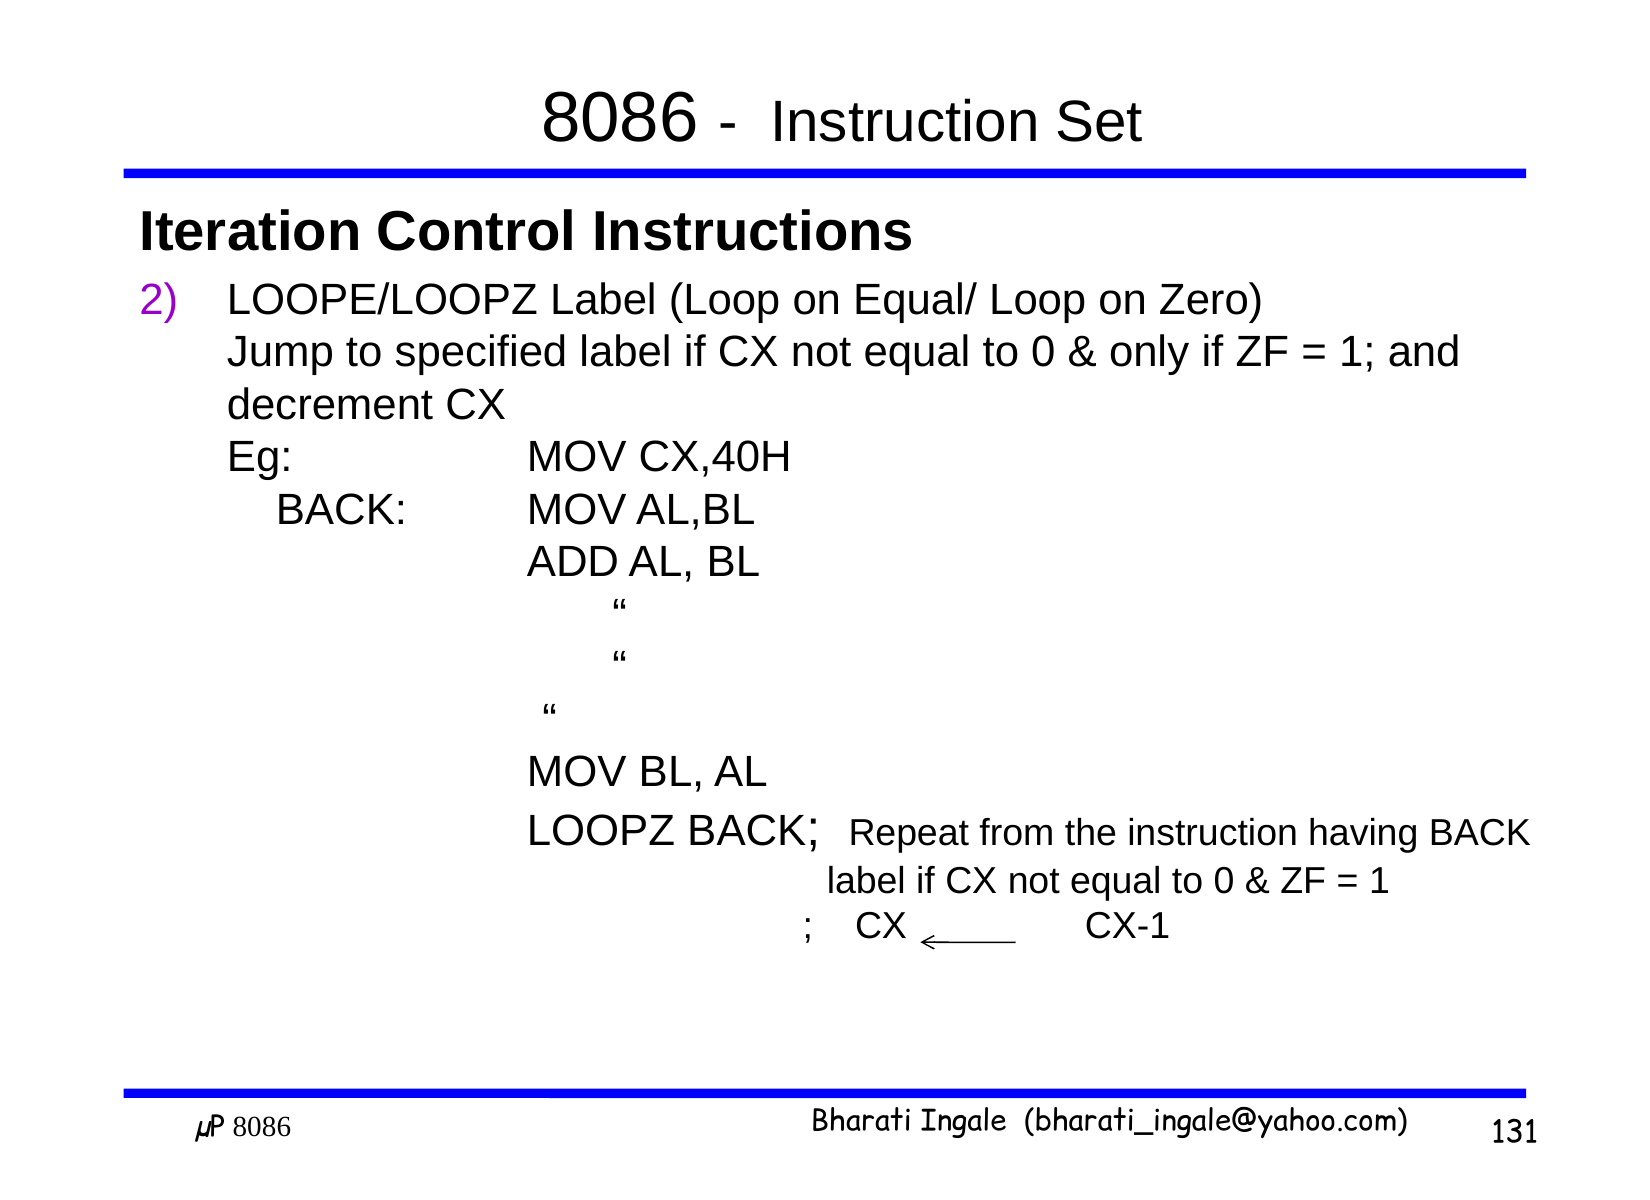

# 8086 -  Instruction Set
Iteration Control Instructions
LOOPE/LOOPZ Label (Loop on Equal/ Loop on Zero)
	Jump to specified label if CX not equal to 0 & only if ZF = 1; and decrement CX
	Eg:		MOV CX,40H
	    BACK:	MOV AL,BL
			ADD AL, BL
			       “
			       “
                                 “
			MOV BL, AL
			LOOPZ BACK;  Repeat from the instruction having BACK
					label if CX not equal to 0 & ZF = 1
				            ;    CX                 CX-1

131